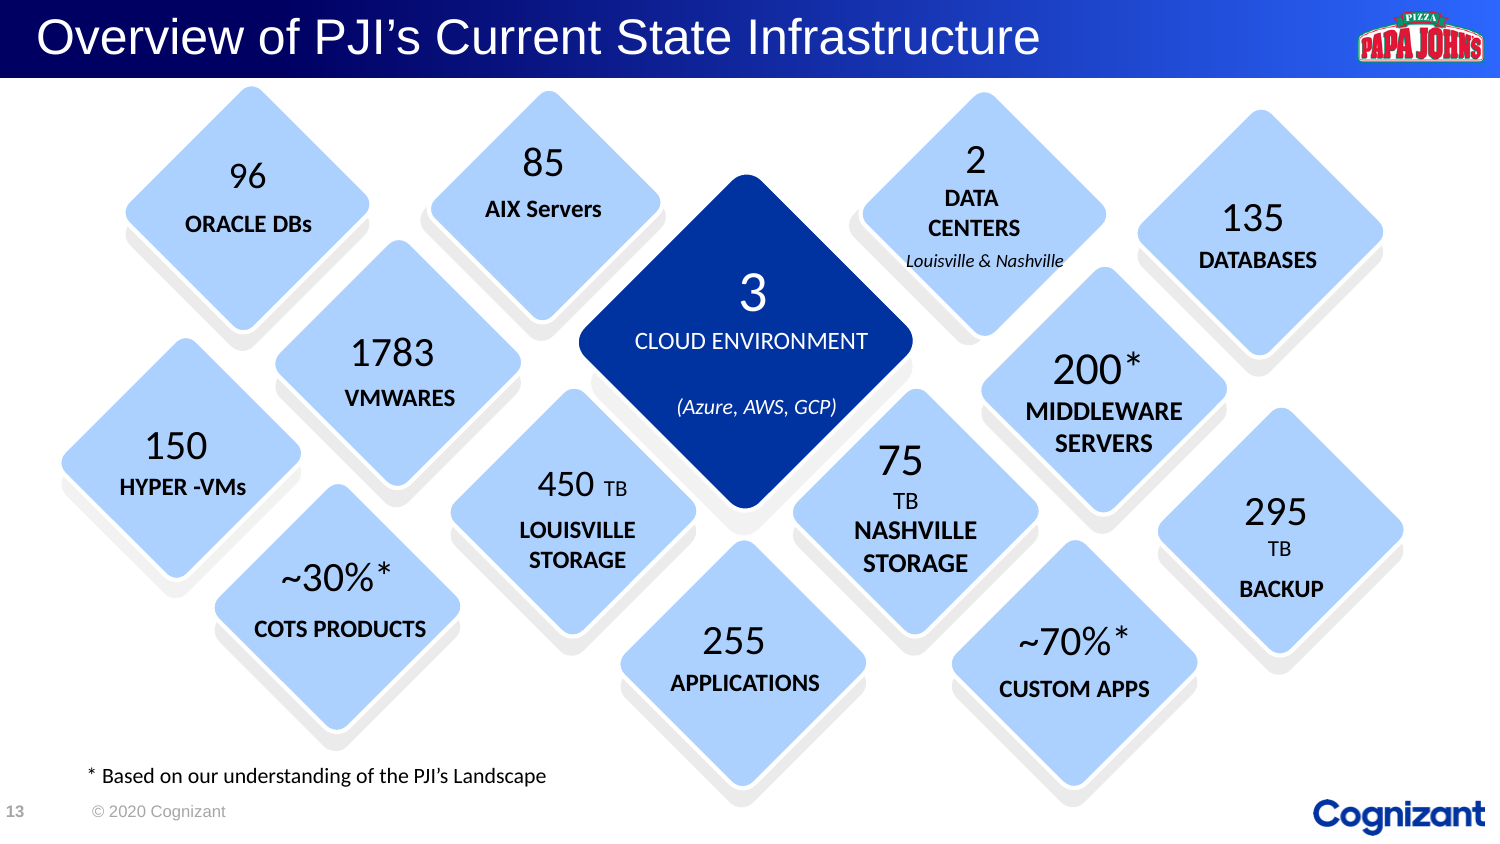

# Overview of PJI’s Current State Infrastructure

96
ORACLE DBs

85
AIX Servers

2
DATA
CENTERS

Louisville & Nashville

135
DATABASES

CLOUD ENVIRONMENT

3

1783
VMWARES

200*
MIDDLEWARE
SERVERS

150
HYPER -VMs

(Azure, AWS, GCP)

450 TB
LOUISVILLE STORAGE

75
TB
NASHVILLE STORAGE

295
TB
BACKUP

~30%*
COTS PRODUCTS

~70%*
CUSTOM APPS

255
APPLICATIONS

* Based on our understanding of the PJI’s Landscape